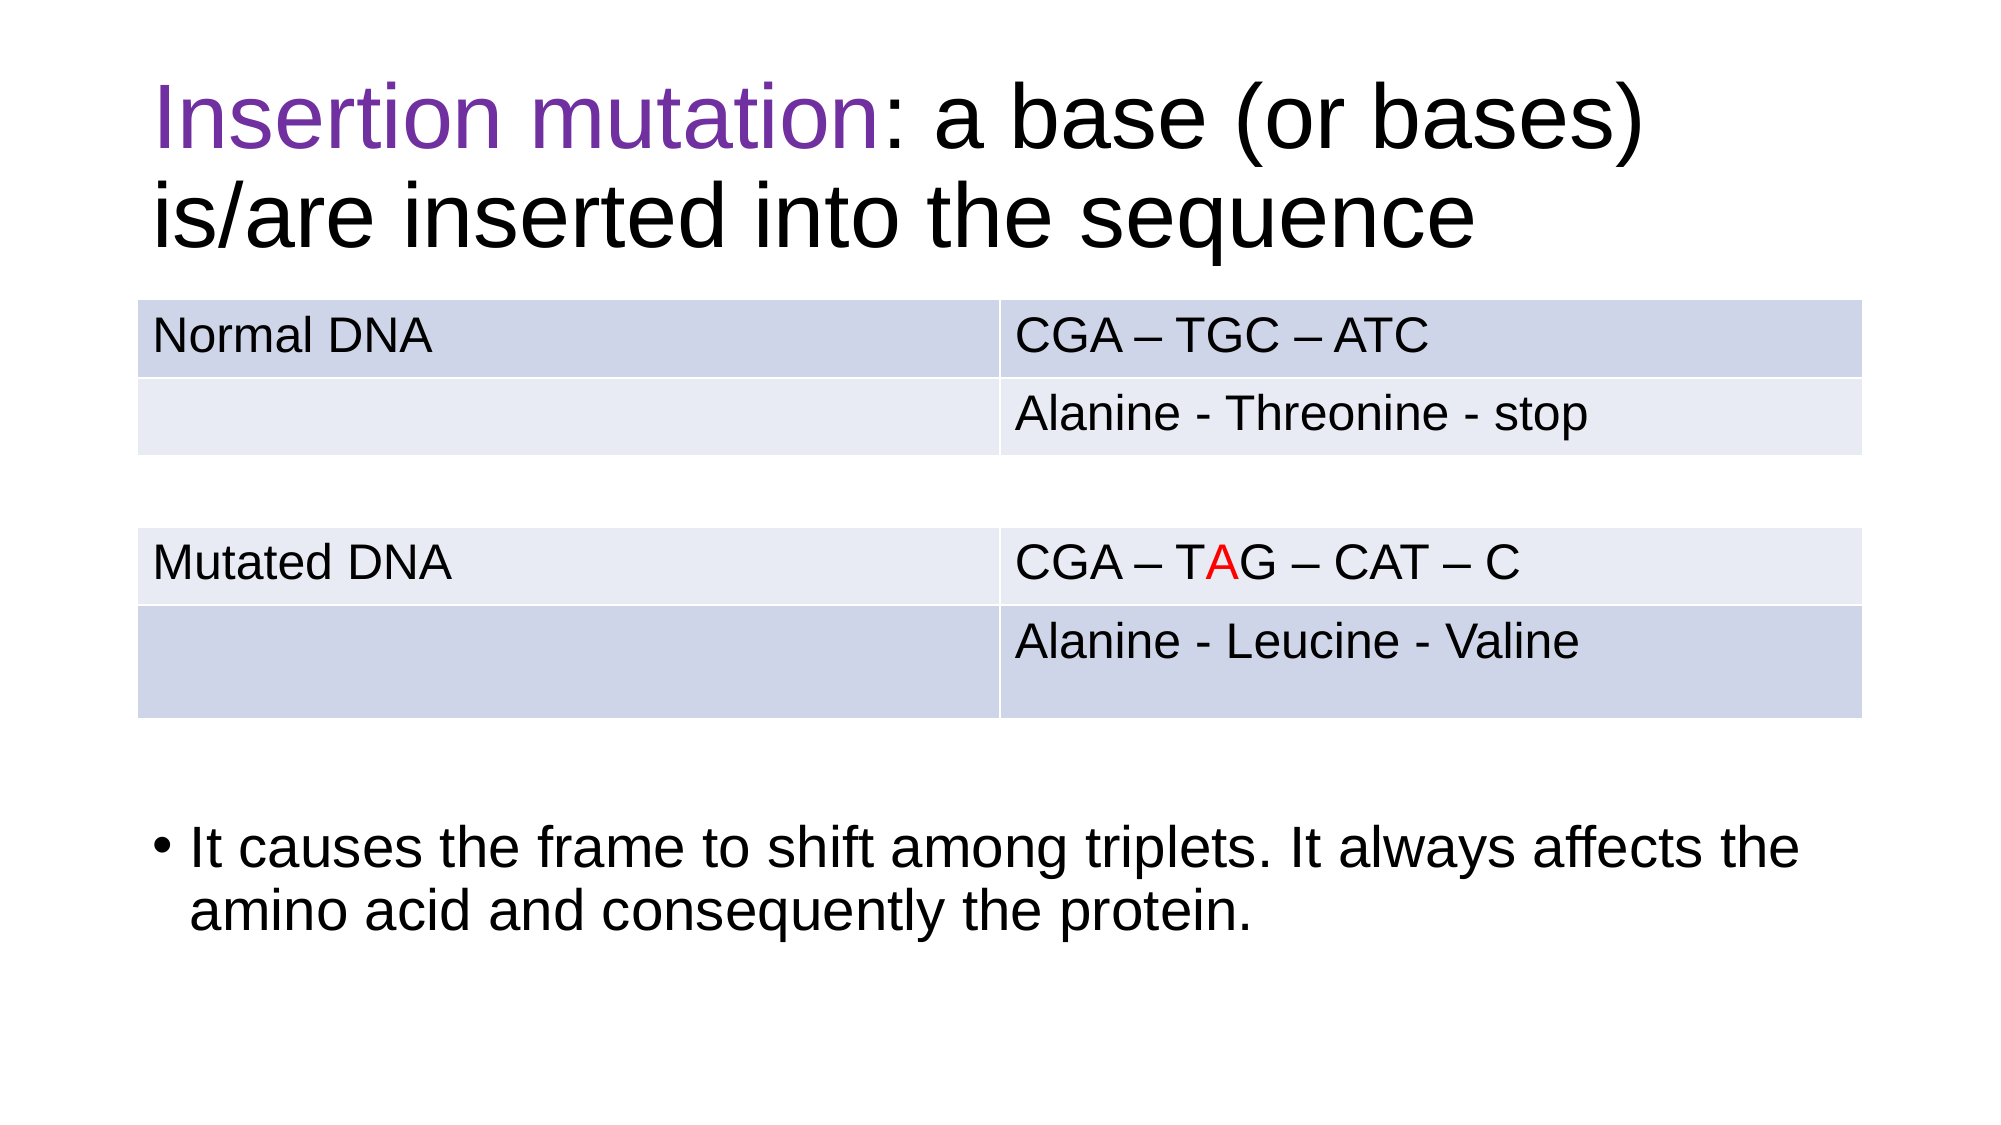

# Insertion mutation: a base (or bases) is/are inserted into the sequence

It causes the frame to shift among triplets. It always affects the amino acid and consequently the protein.

| Normal DNA | CGA – TGC – ATC |
| --- | --- |
|  | Alanine - Threonine - stop |
|  |  |
| Mutated DNA | CGA – TAG – CAT – C |
|  | Alanine - Leucine - Valine |